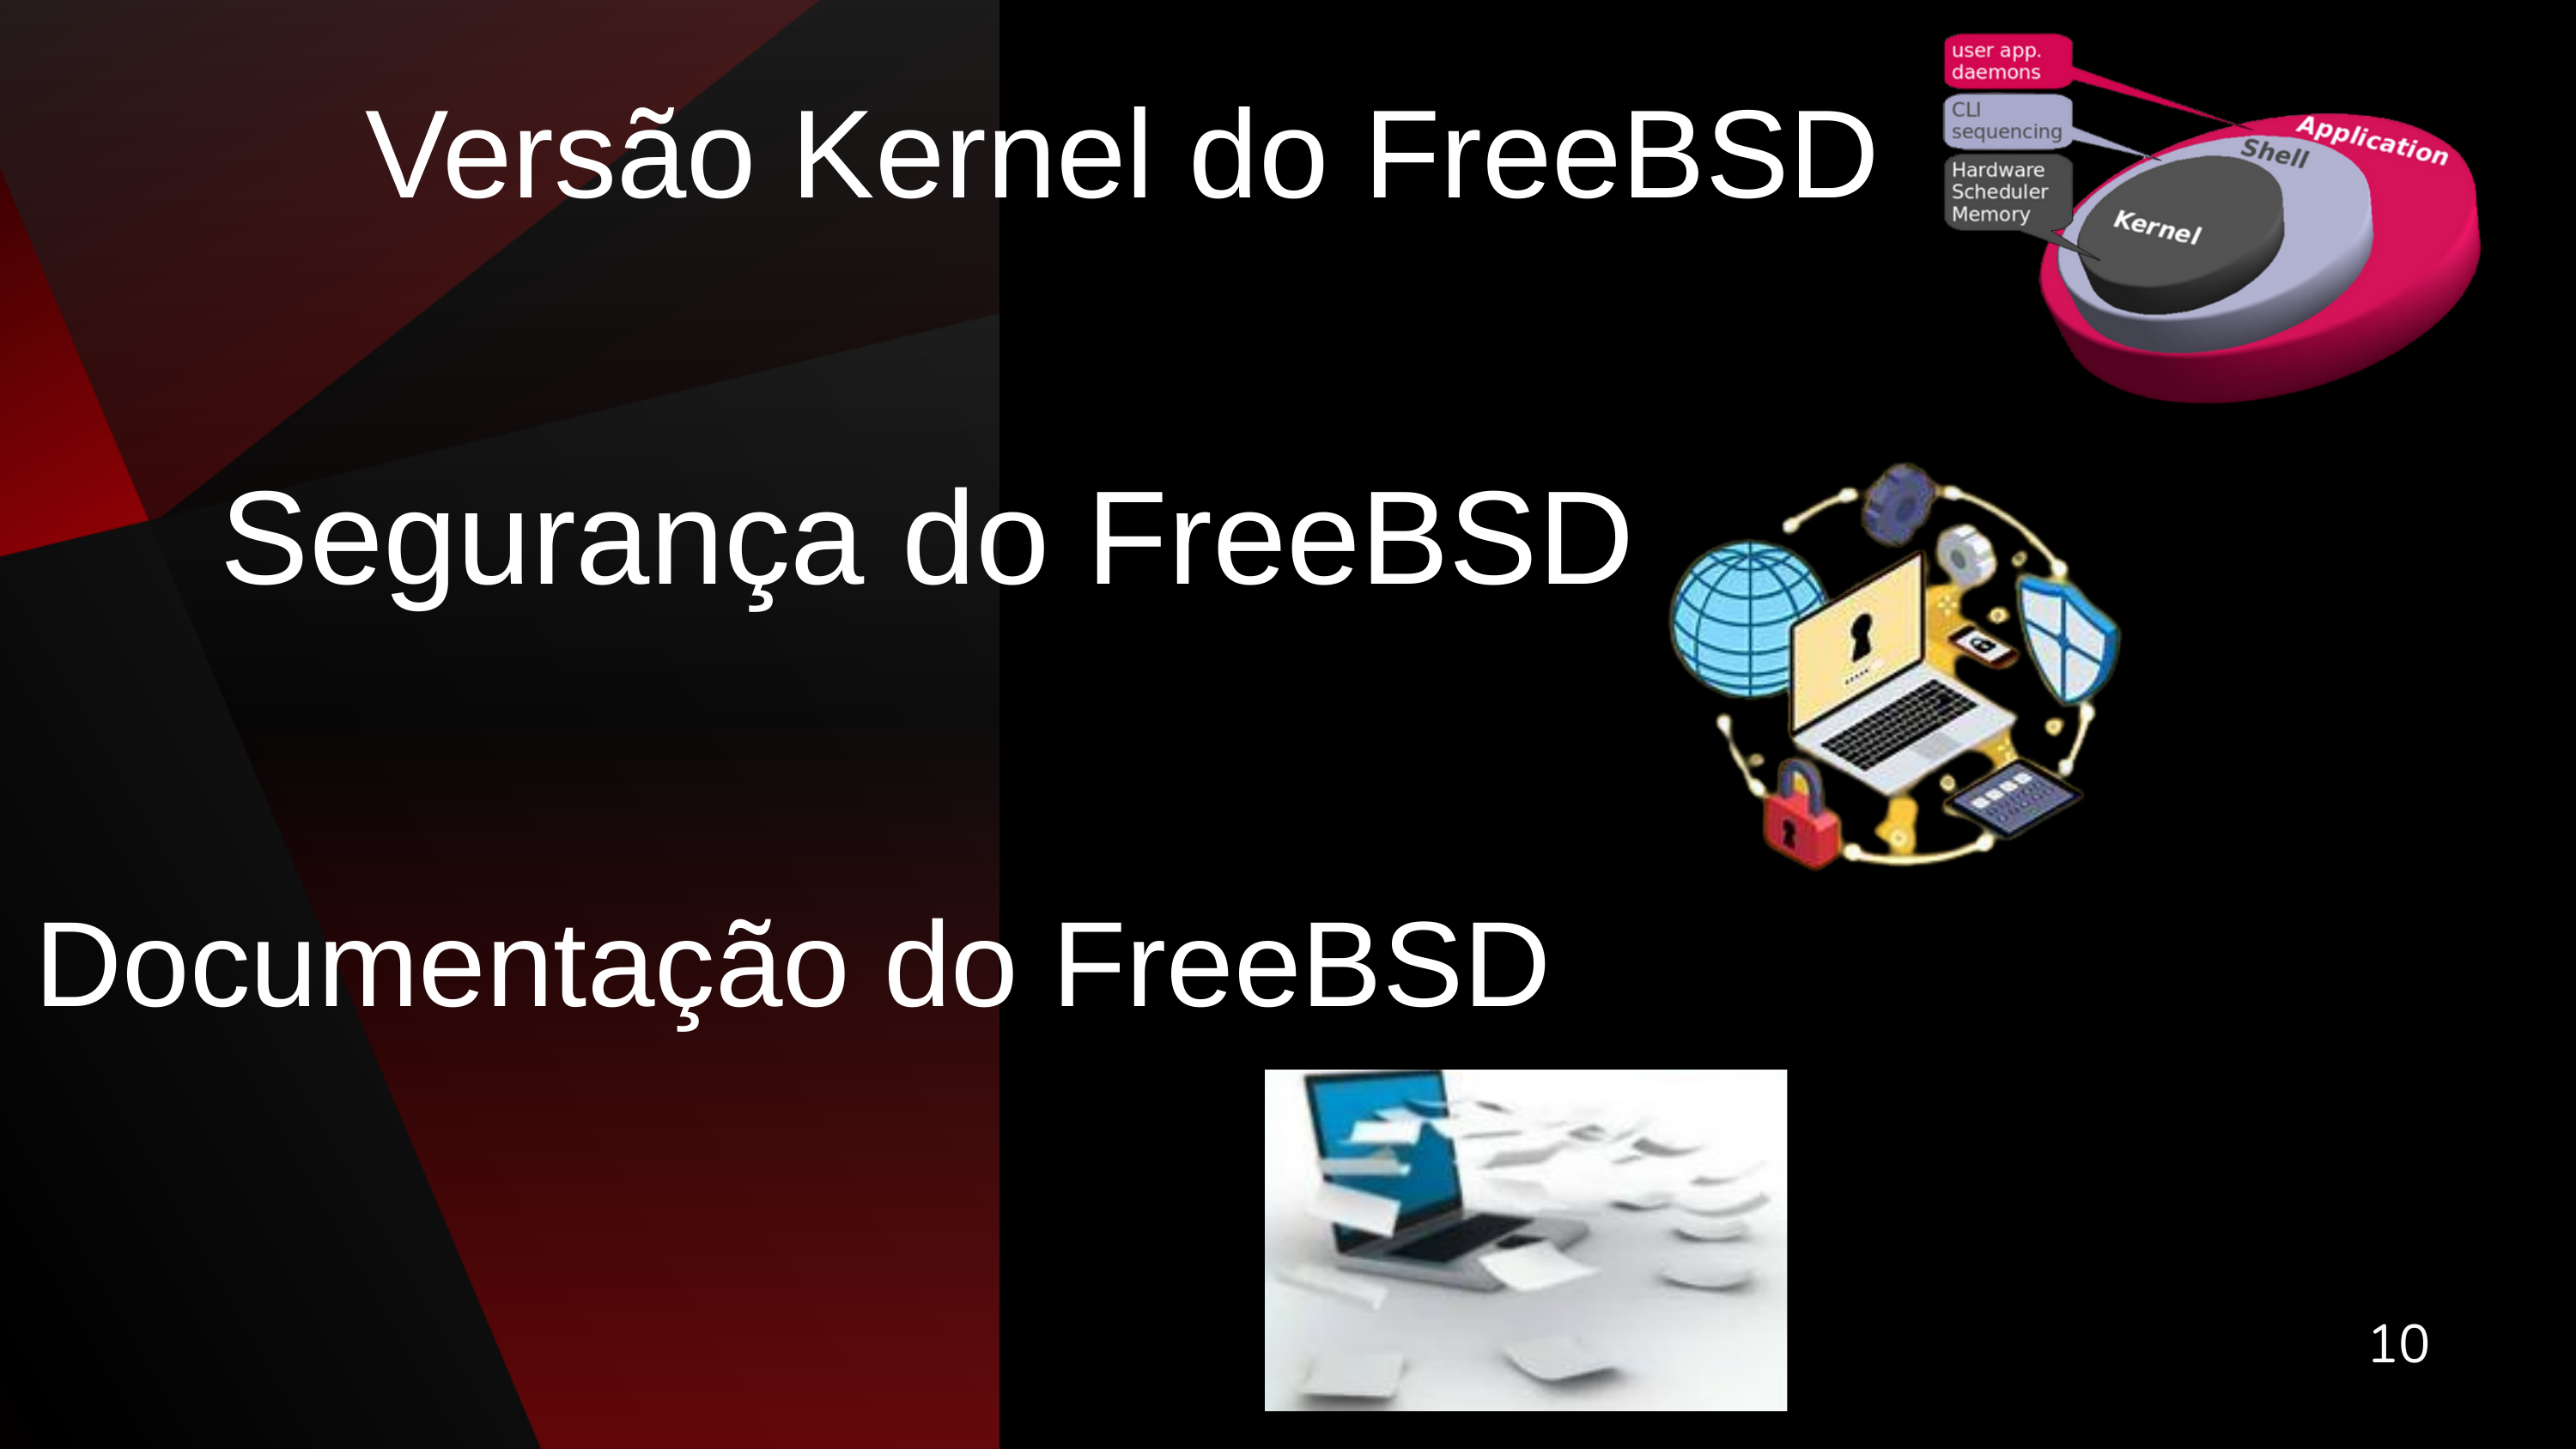

Versão Kernel do FreeBSD
Segurança do FreeBSD

Documentação do FreeBSD

10